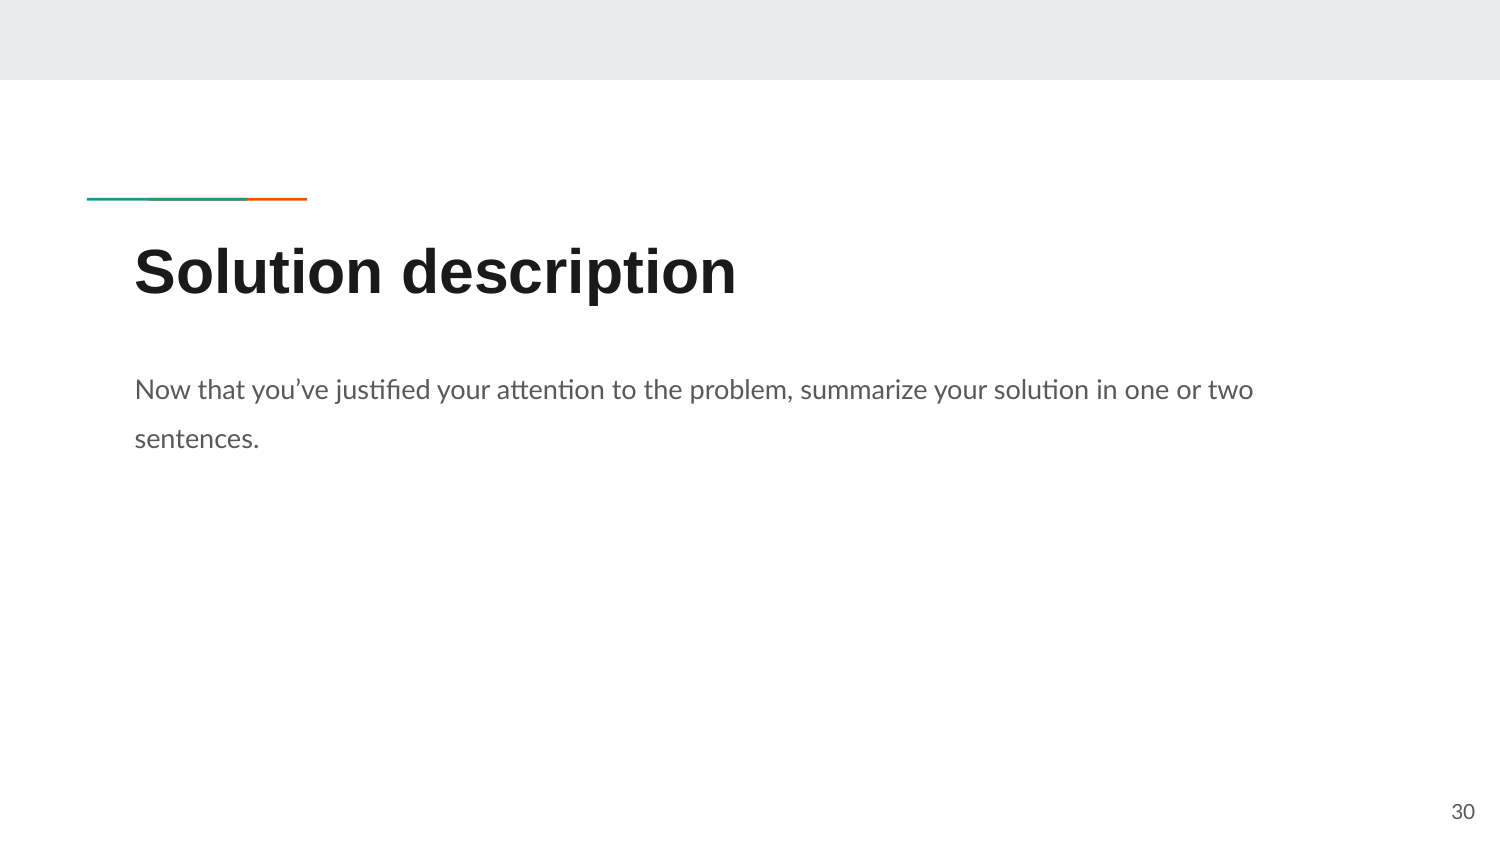

# Solution description
Now that you’ve justified your attention to the problem, summarize your solution in one or two sentences.
30